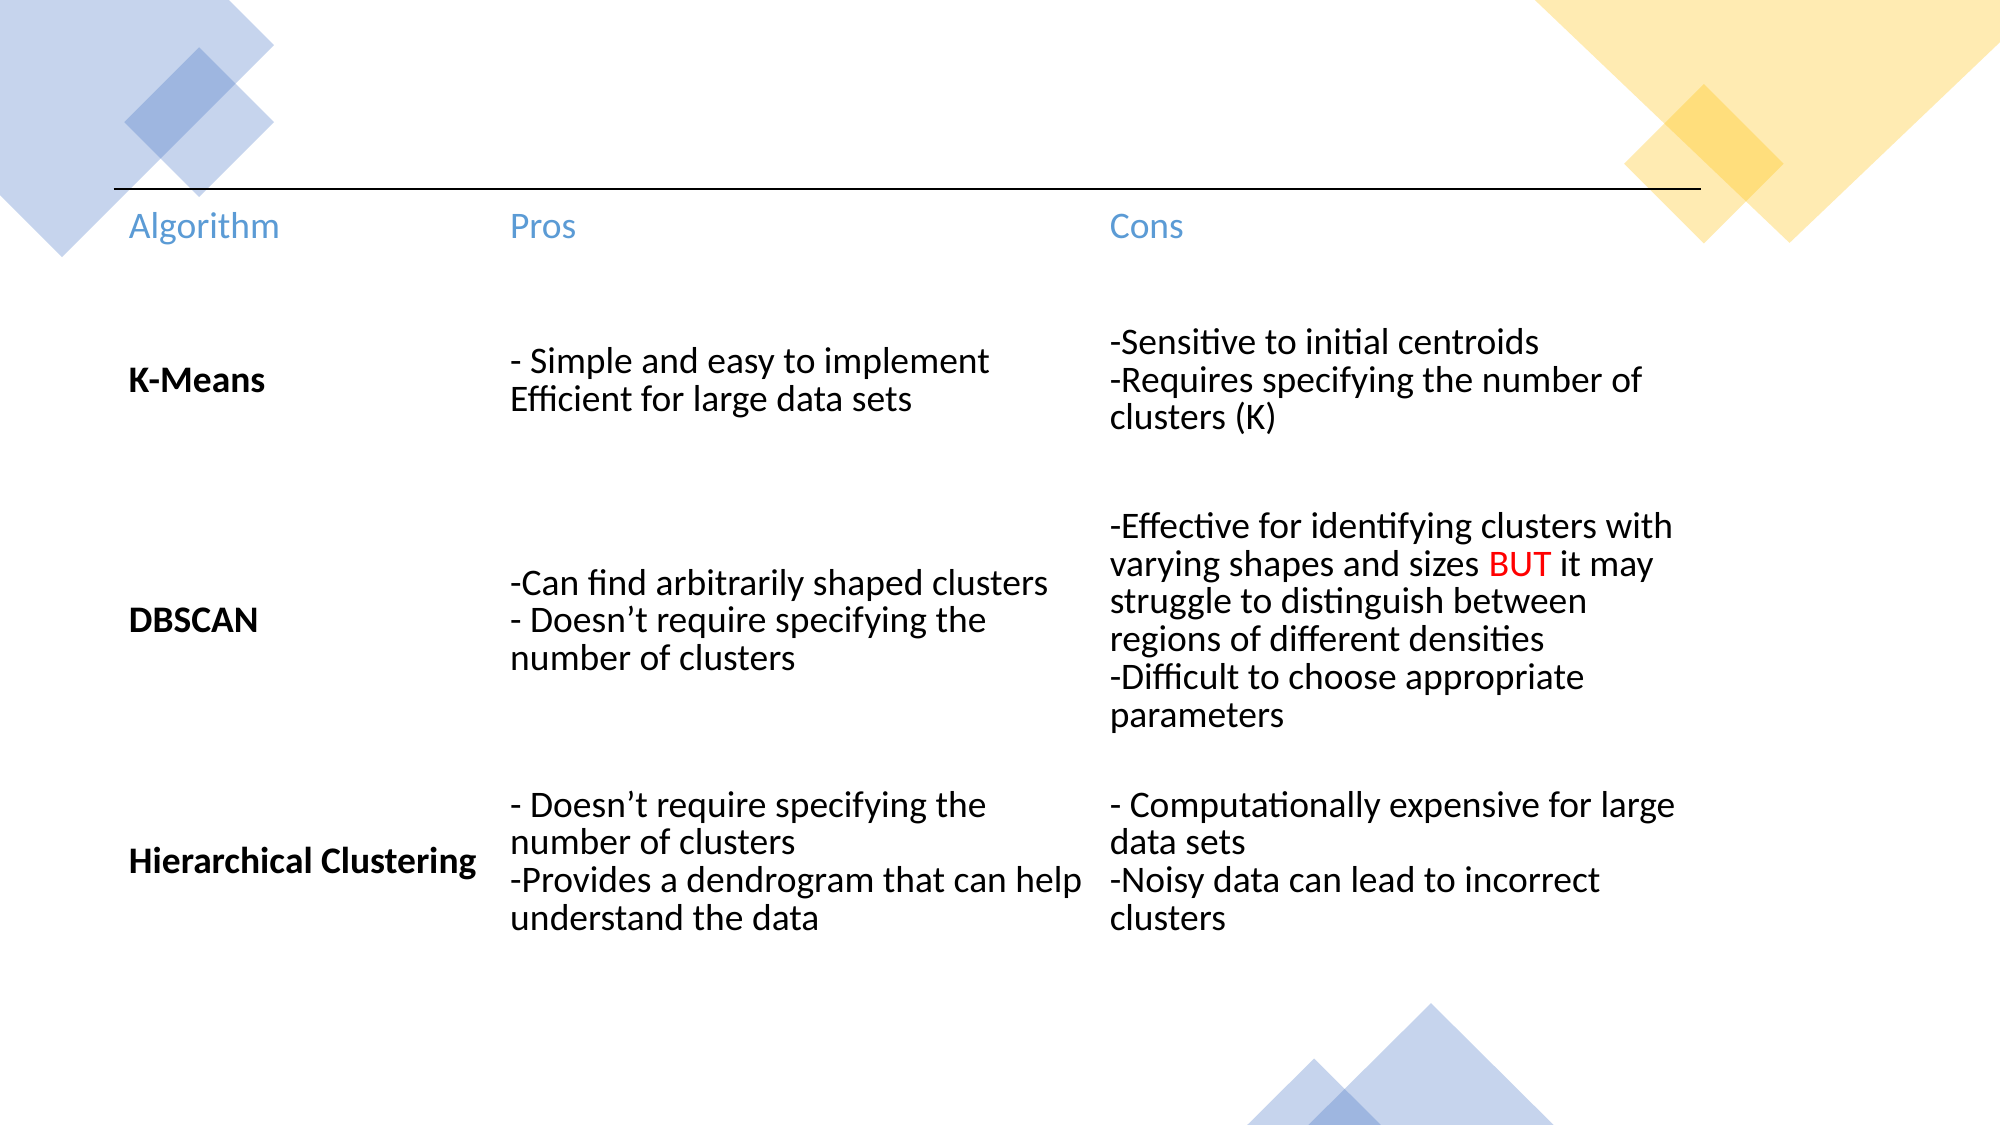

| Algorithm | Pros | Cons |
| --- | --- | --- |
| K-Means | - Simple and easy to implement Efficient for large data sets | -Sensitive to initial centroids -Requires specifying the number of clusters (K) |
| DBSCAN | -Can find arbitrarily shaped clusters - Doesn’t require specifying the number of clusters | -Effective for identifying clusters with varying shapes and sizes BUT it may struggle to distinguish between regions of different densities -Difficult to choose appropriate parameters |
| Hierarchical Clustering | - Doesn’t require specifying the number of clusters -Provides a dendrogram that can help understand the data | - Computationally expensive for large data sets -Noisy data can lead to incorrect clusters |